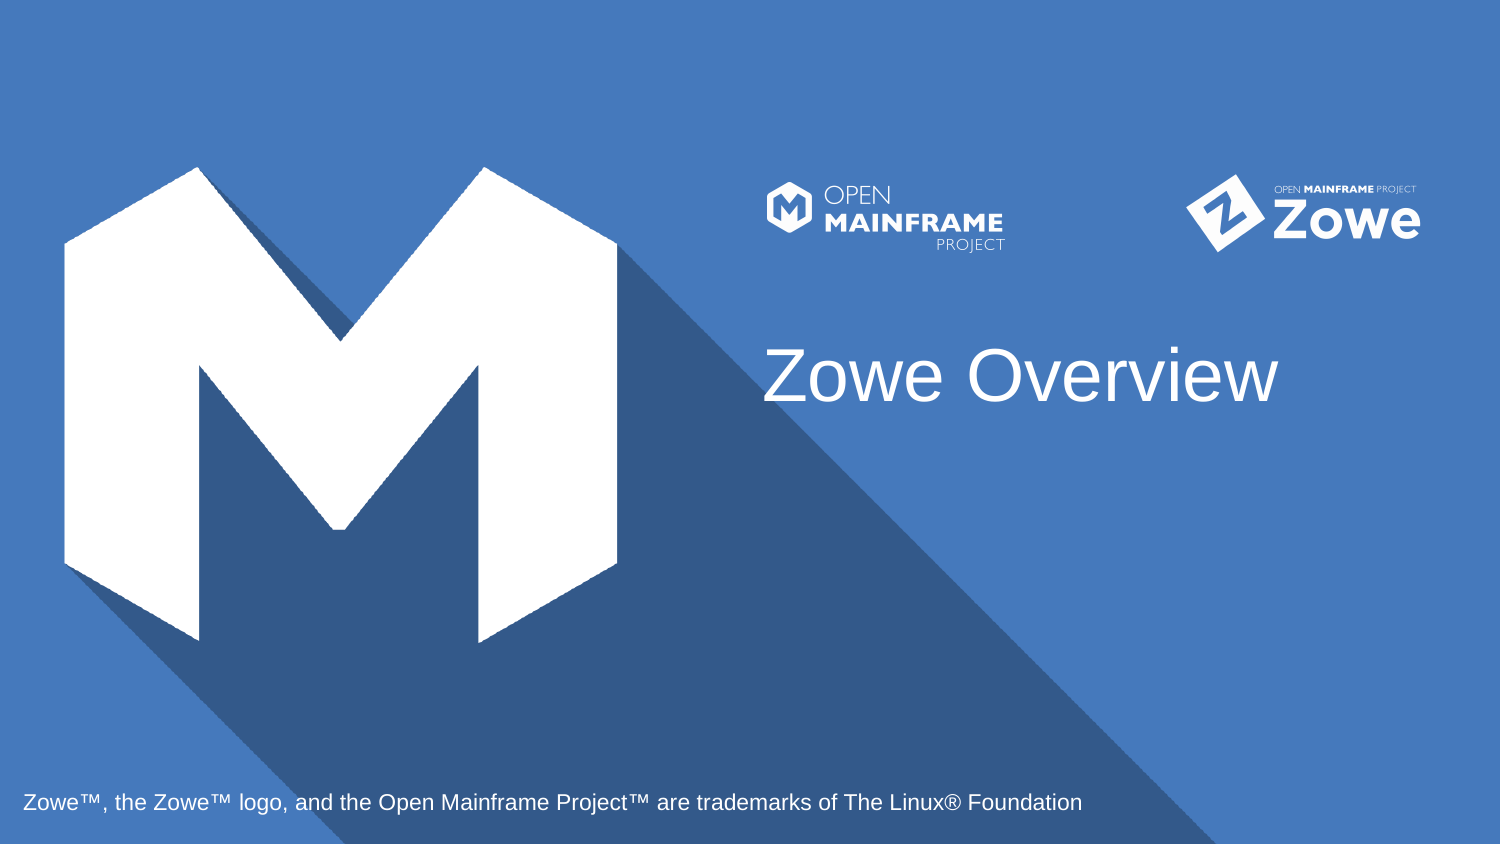

# Zowe Overview

Zowe™, the Zowe™ logo, and the Open Mainframe Project™ are trademarks of The Linux® Foundation